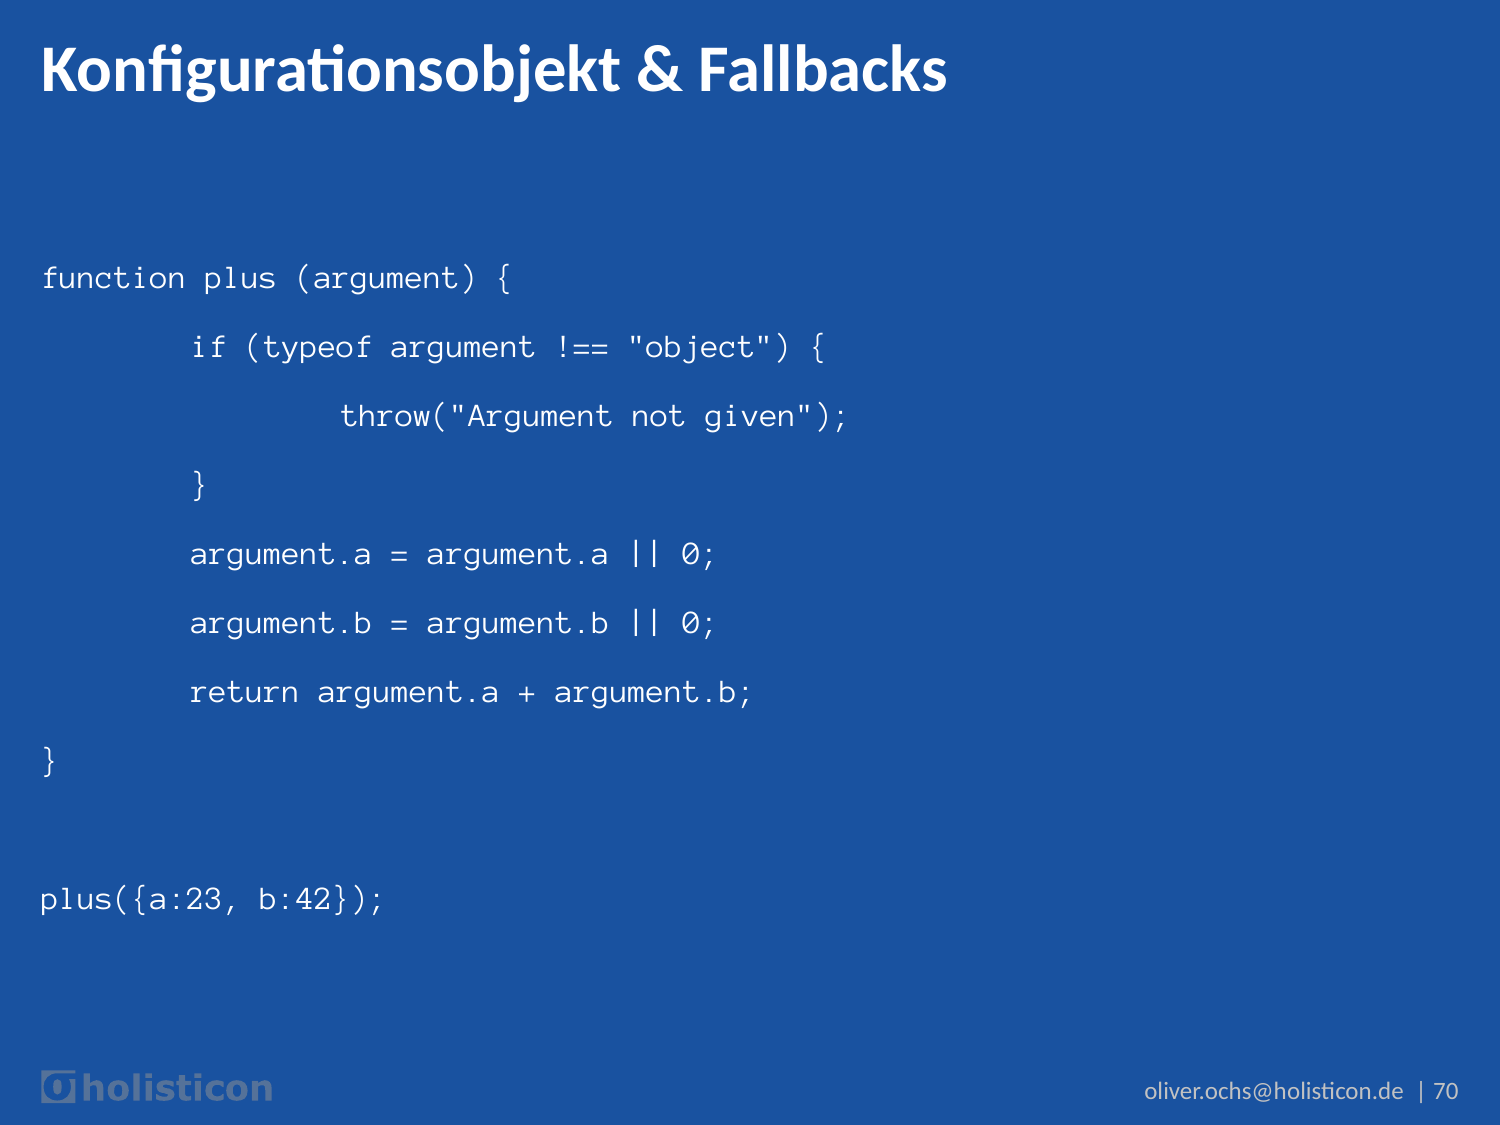

# Konfigurationsobjekt & Fallbacks
function plus (argument) {
	if (typeof argument !== "object") {
		throw("Argument not given");
	}
	argument.a = argument.a || 0;
	argument.b = argument.b || 0;
	return argument.a + argument.b;
}

plus({a:23, b:42});